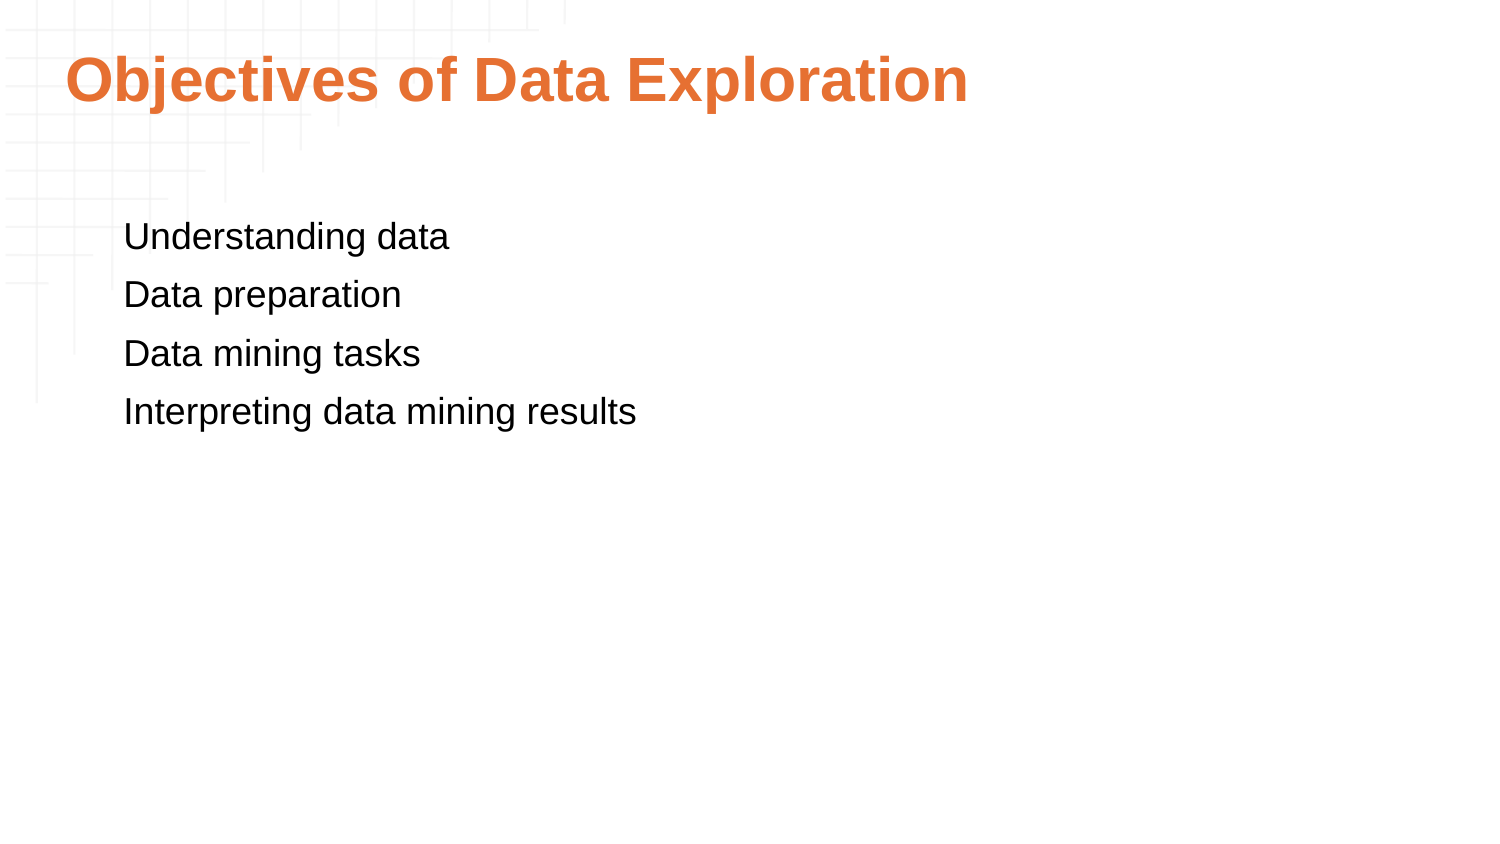

# Objectives of Data Exploration
Understanding data
Data preparation
Data mining tasks
Interpreting data mining results